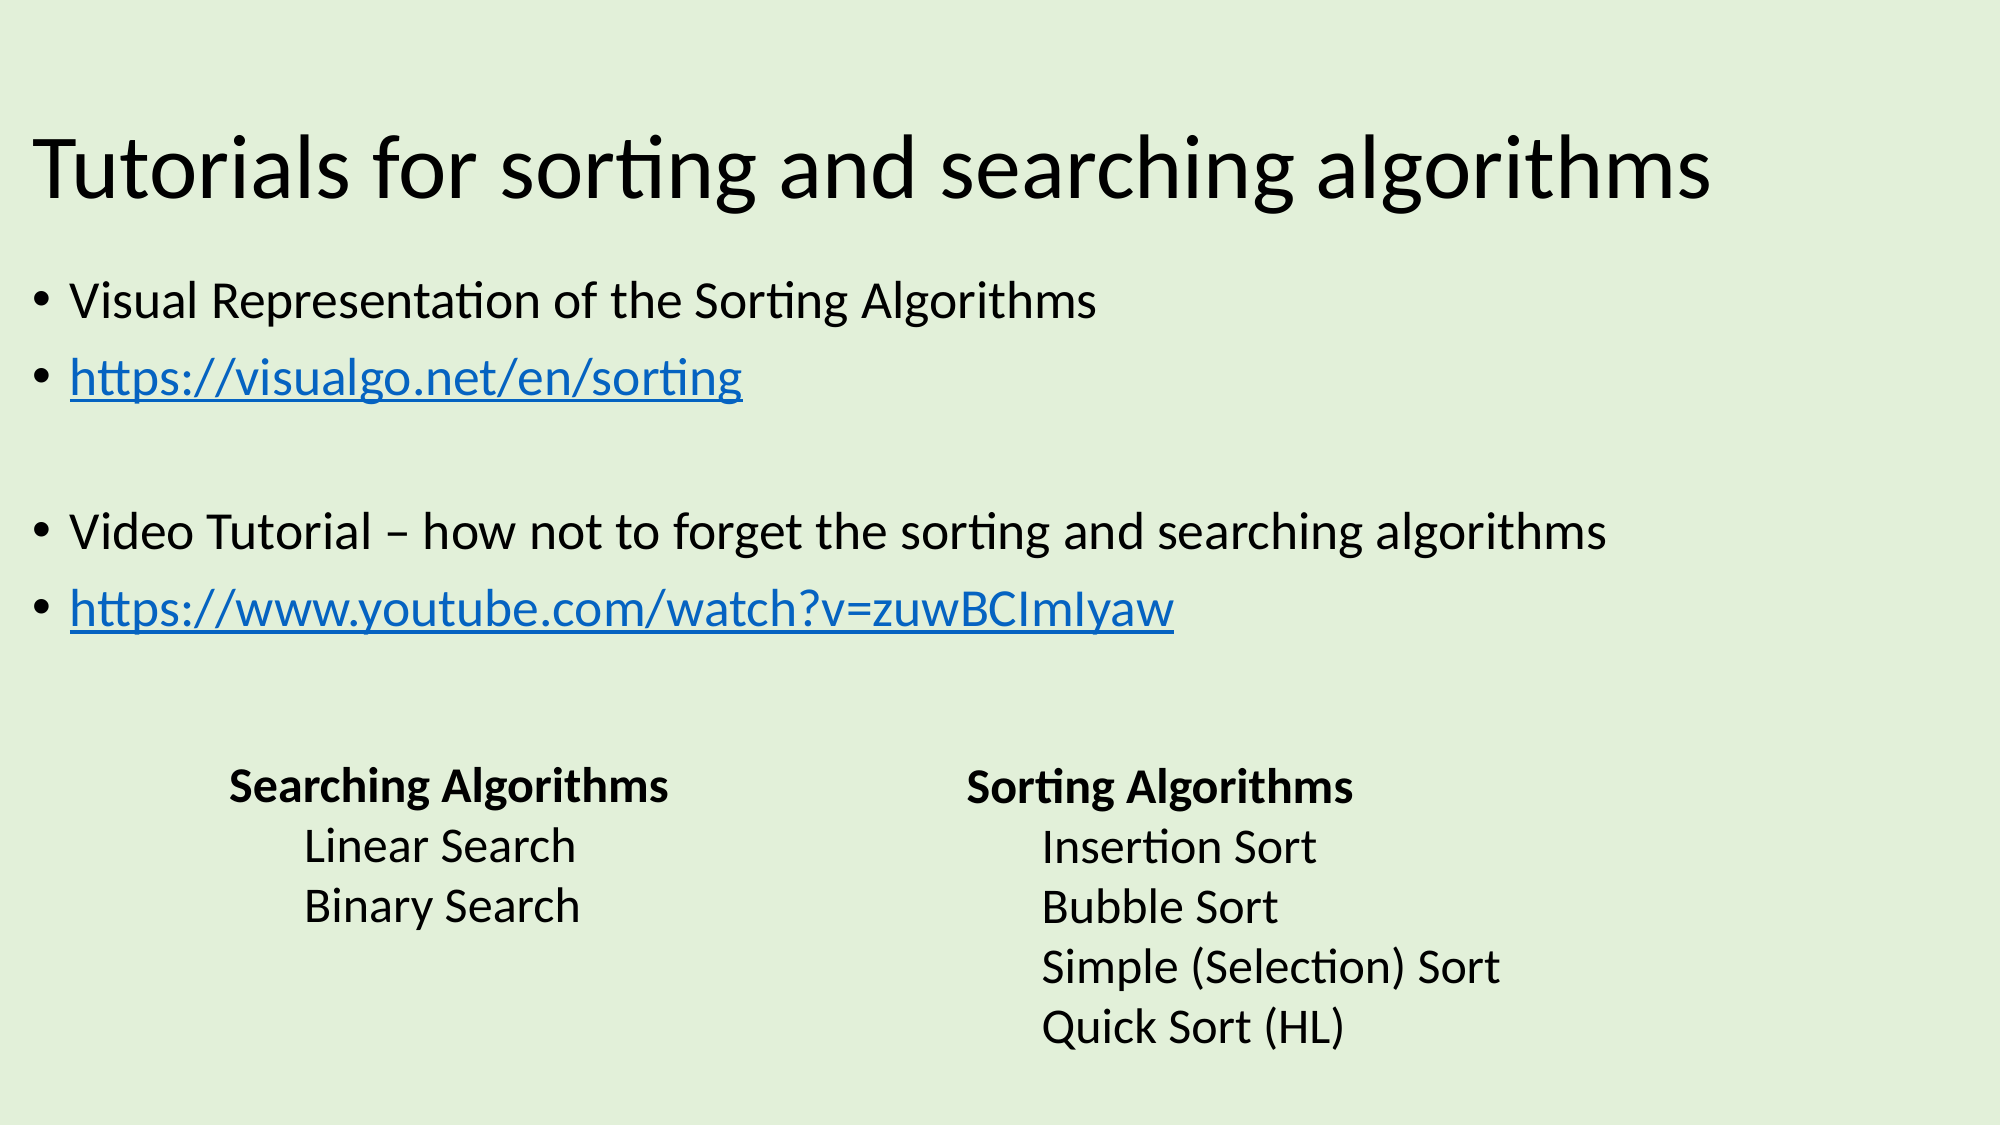

# Tutorials for sorting and searching algorithms
Visual Representation of the Sorting Algorithms
https://visualgo.net/en/sorting

Video Tutorial – how not to forget the sorting and searching algorithms
https://www.youtube.com/watch?v=zuwBCImIyaw

Searching Algorithms
Linear Search
Binary Search

Sorting Algorithms
Insertion Sort
Bubble Sort
Simple (Selection) Sort
Quick Sort (HL)